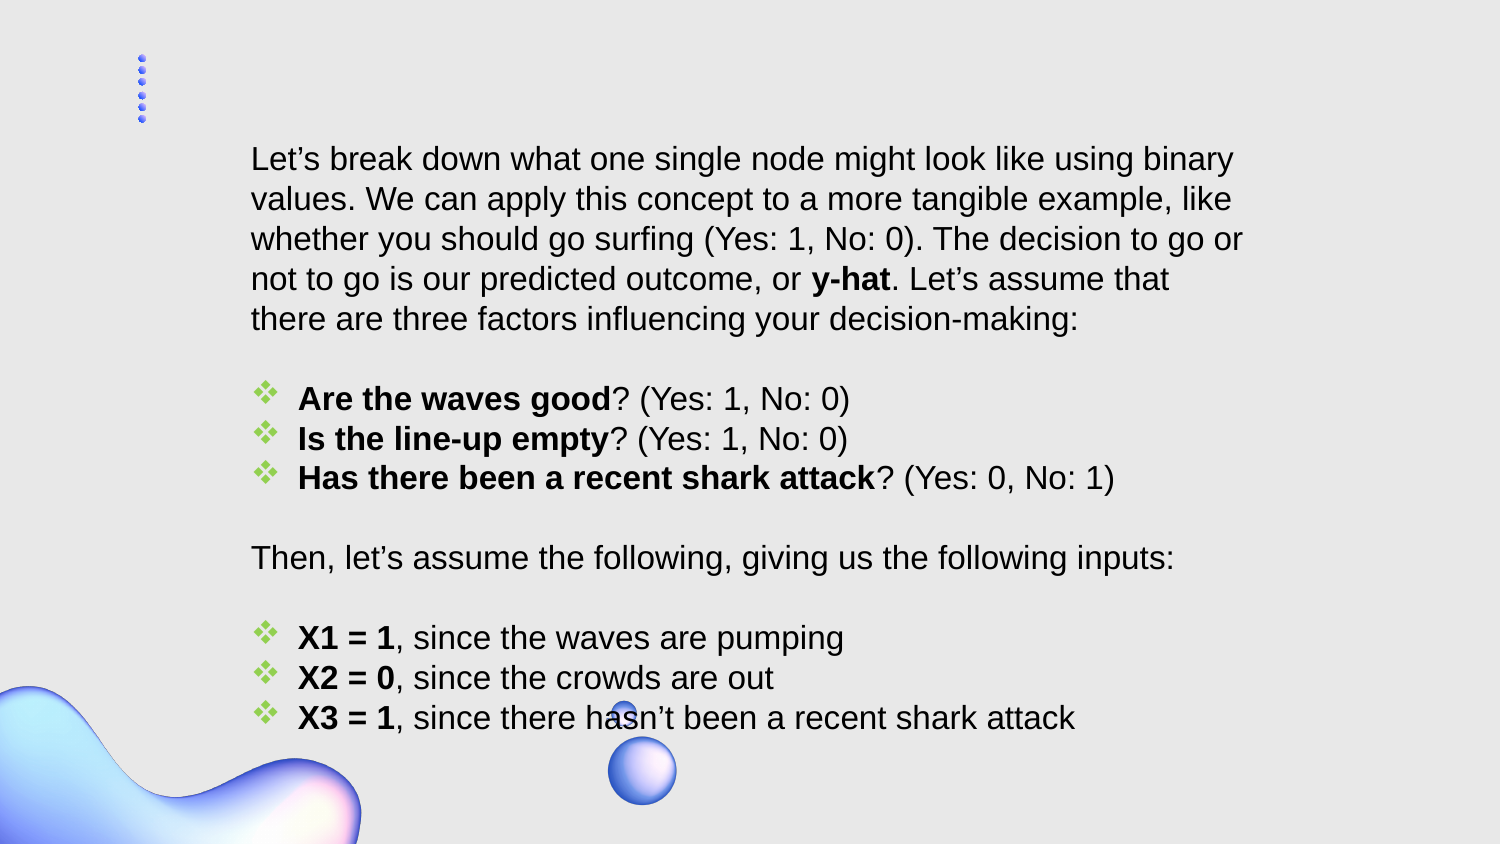

Let’s break down what one single node might look like using binary values. We can apply this concept to a more tangible example, like whether you should go surfing (Yes: 1, No: 0). The decision to go or not to go is our predicted outcome, or y-hat. Let’s assume that there are three factors influencing your decision-making:

Are the waves good? (Yes: 1, No: 0)
Is the line-up empty? (Yes: 1, No: 0)
Has there been a recent shark attack? (Yes: 0, No: 1)

Then, let’s assume the following, giving us the following inputs:

X1 = 1, since the waves are pumping
X2 = 0, since the crowds are out
X3 = 1, since there hasn’t been a recent shark attack